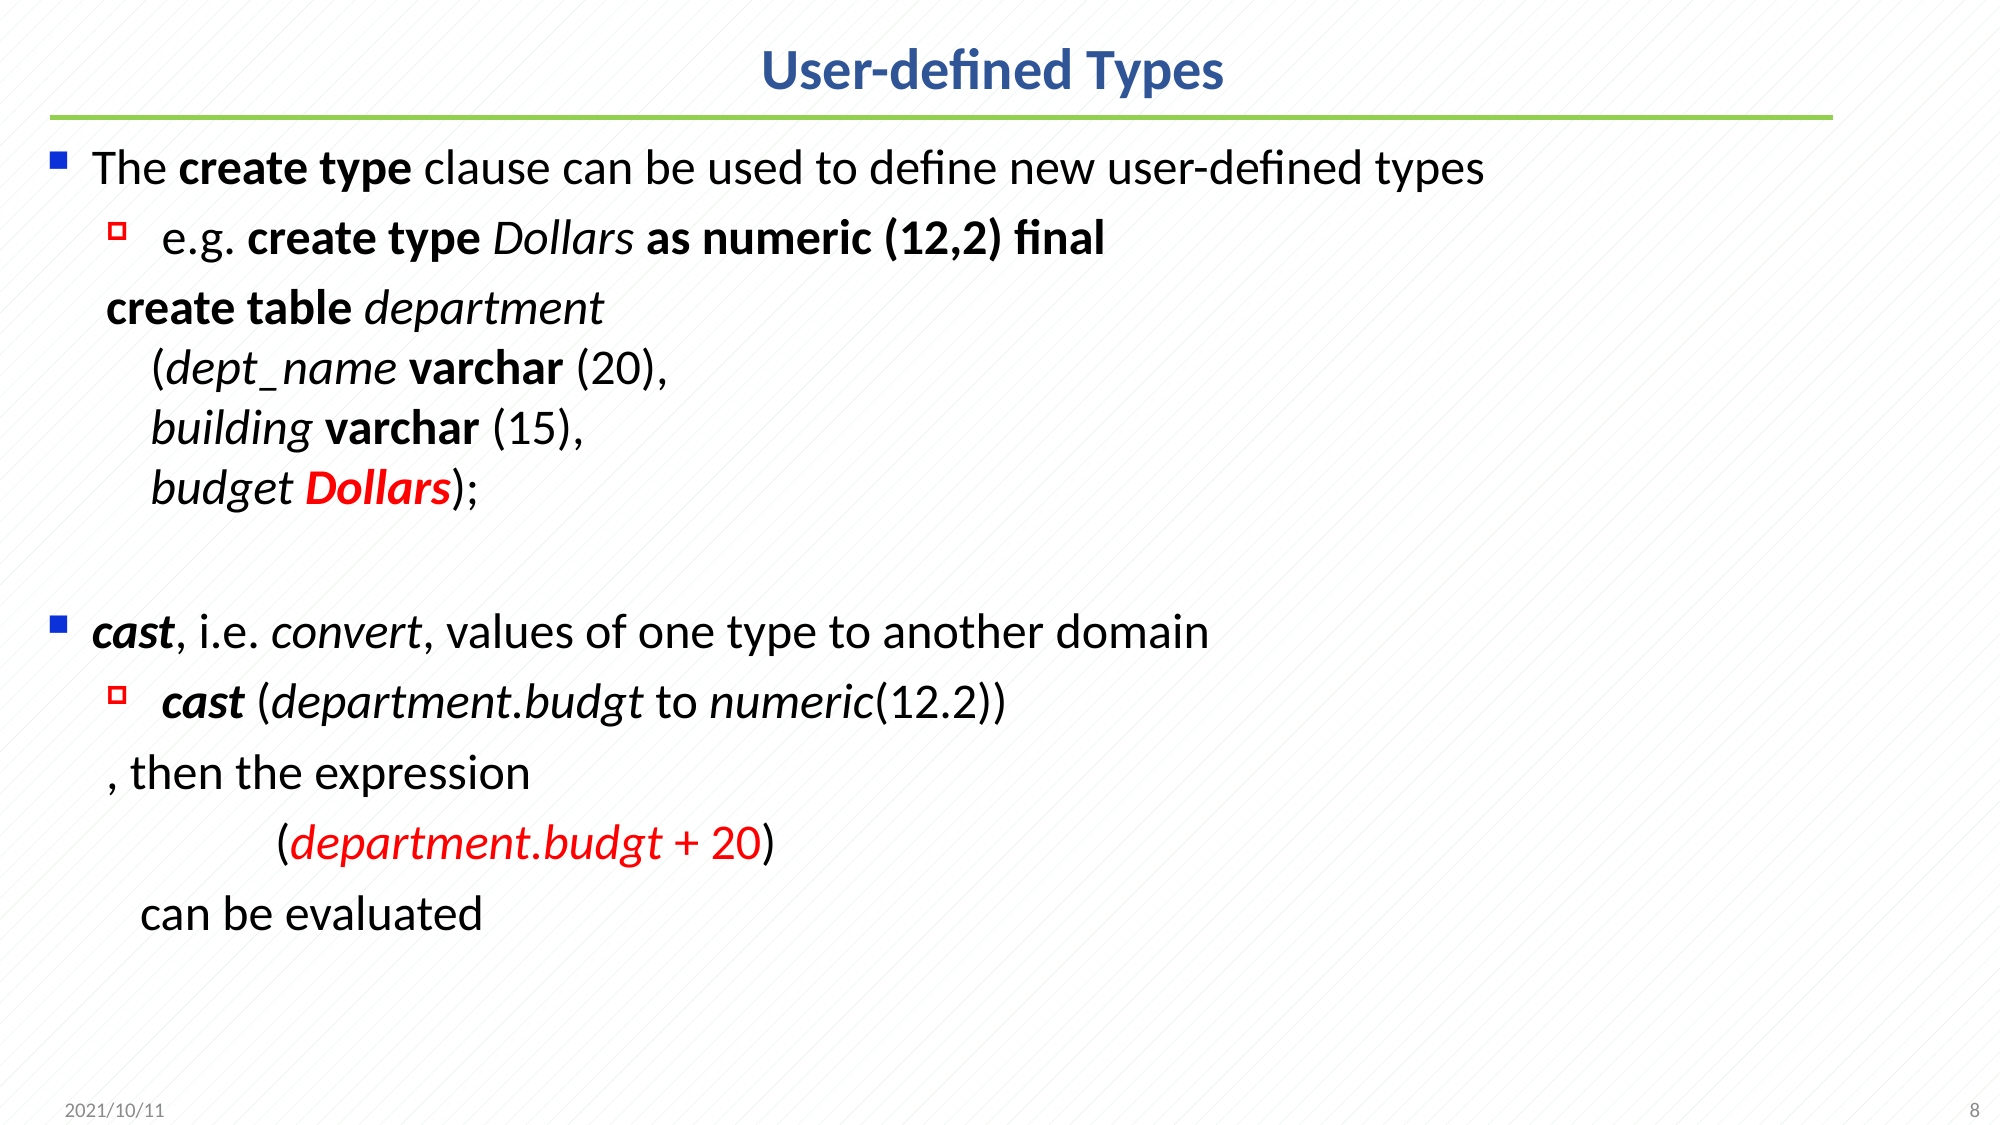

# User-defined Types
The create type clause can be used to define new user-defined types
 e.g. create type Dollars as numeric (12,2) final
create table department
(dept_name varchar (20),
building varchar (15),
budget Dollars);

cast, i.e. convert, values of one type to another domain
 cast (department.budgt to numeric(12.2))
, then the expression
               (department.budgt + 20)
   can be evaluated

8
2021/10/11